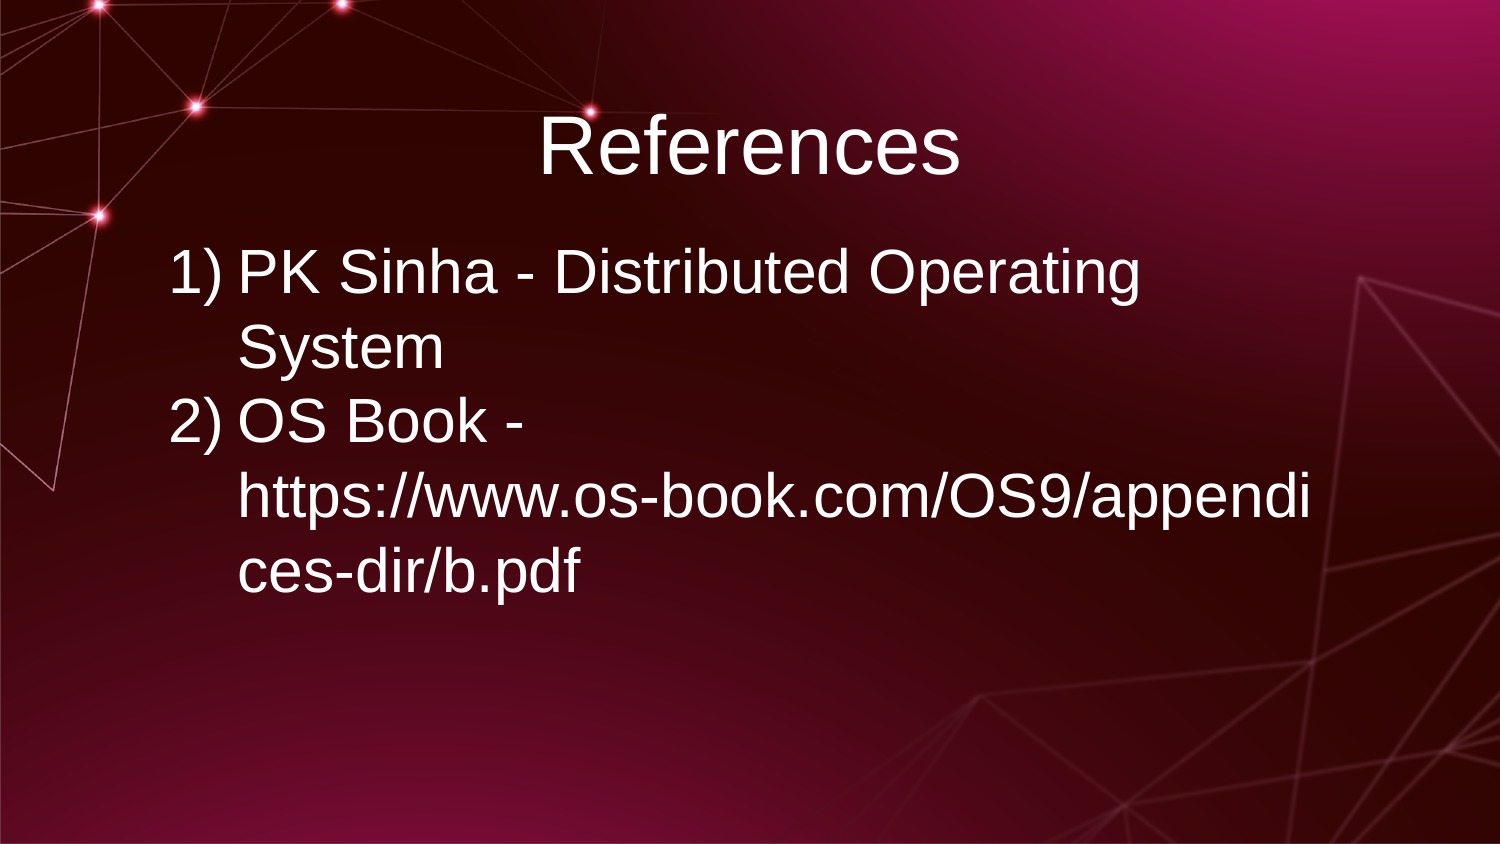

# References
PK Sinha - Distributed Operating System
OS Book - https://www.os-book.com/OS9/appendices-dir/b.pdf